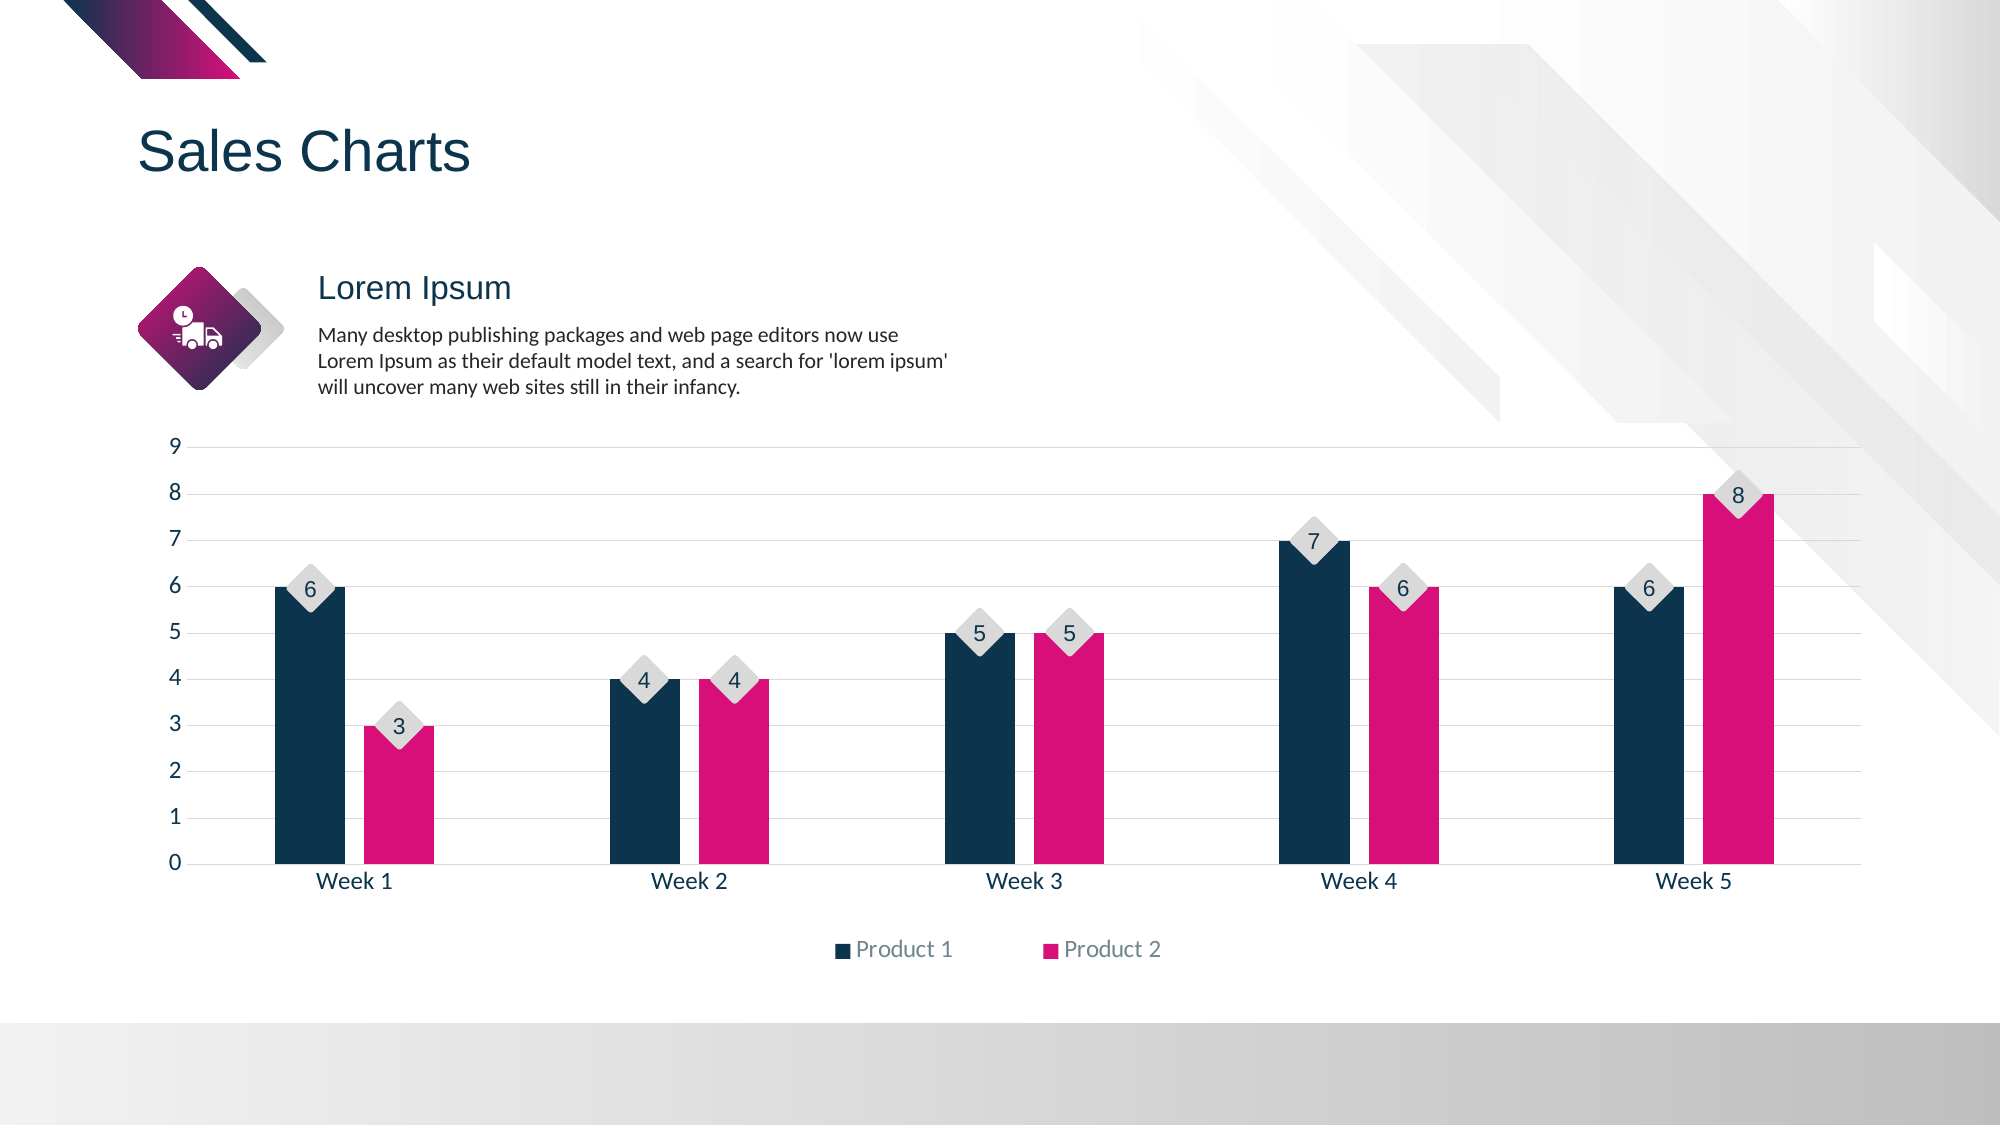

Sales Charts

Lorem Ipsum

Many desktop publishing packages and web page editors now use Lorem Ipsum as their default model text, and a search for 'lorem ipsum' will uncover many web sites still in their infancy.

### Chart

| Category | Product 1 | Product 2 |
|---|---|---|
| Week 1 | 6.0 | 3.0 |
| Week 2 | 4.0 | 4.0 |
| Week 3 | 5.0 | 5.0 |
| Week 4 | 7.0 | 6.0 |
| Week 5 | 6.0 | 8.0 |
8

7

6

6

6

5

5

4

4

3